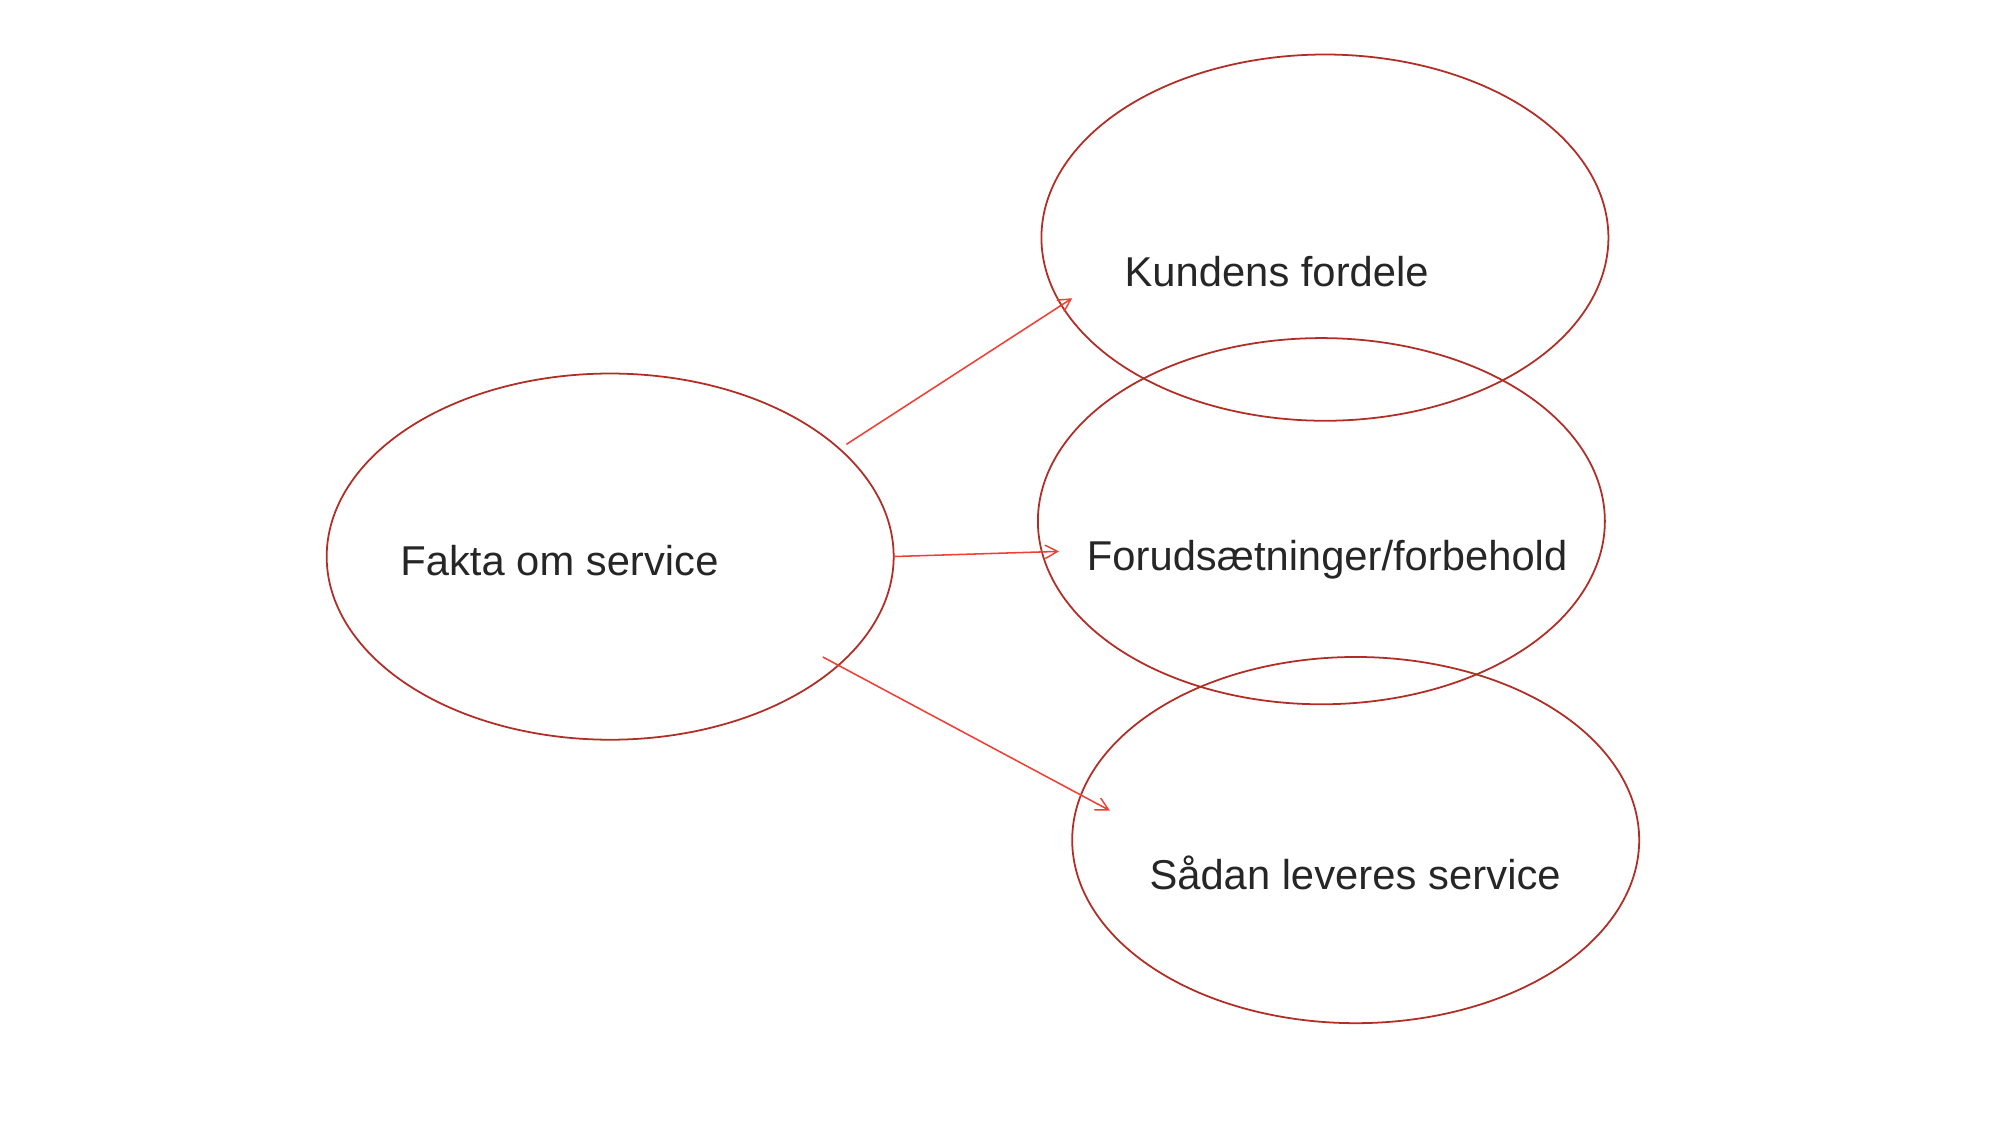

Kundens fordele

Forudsætninger/forbehold
Fakta om service

Sådan leveres service